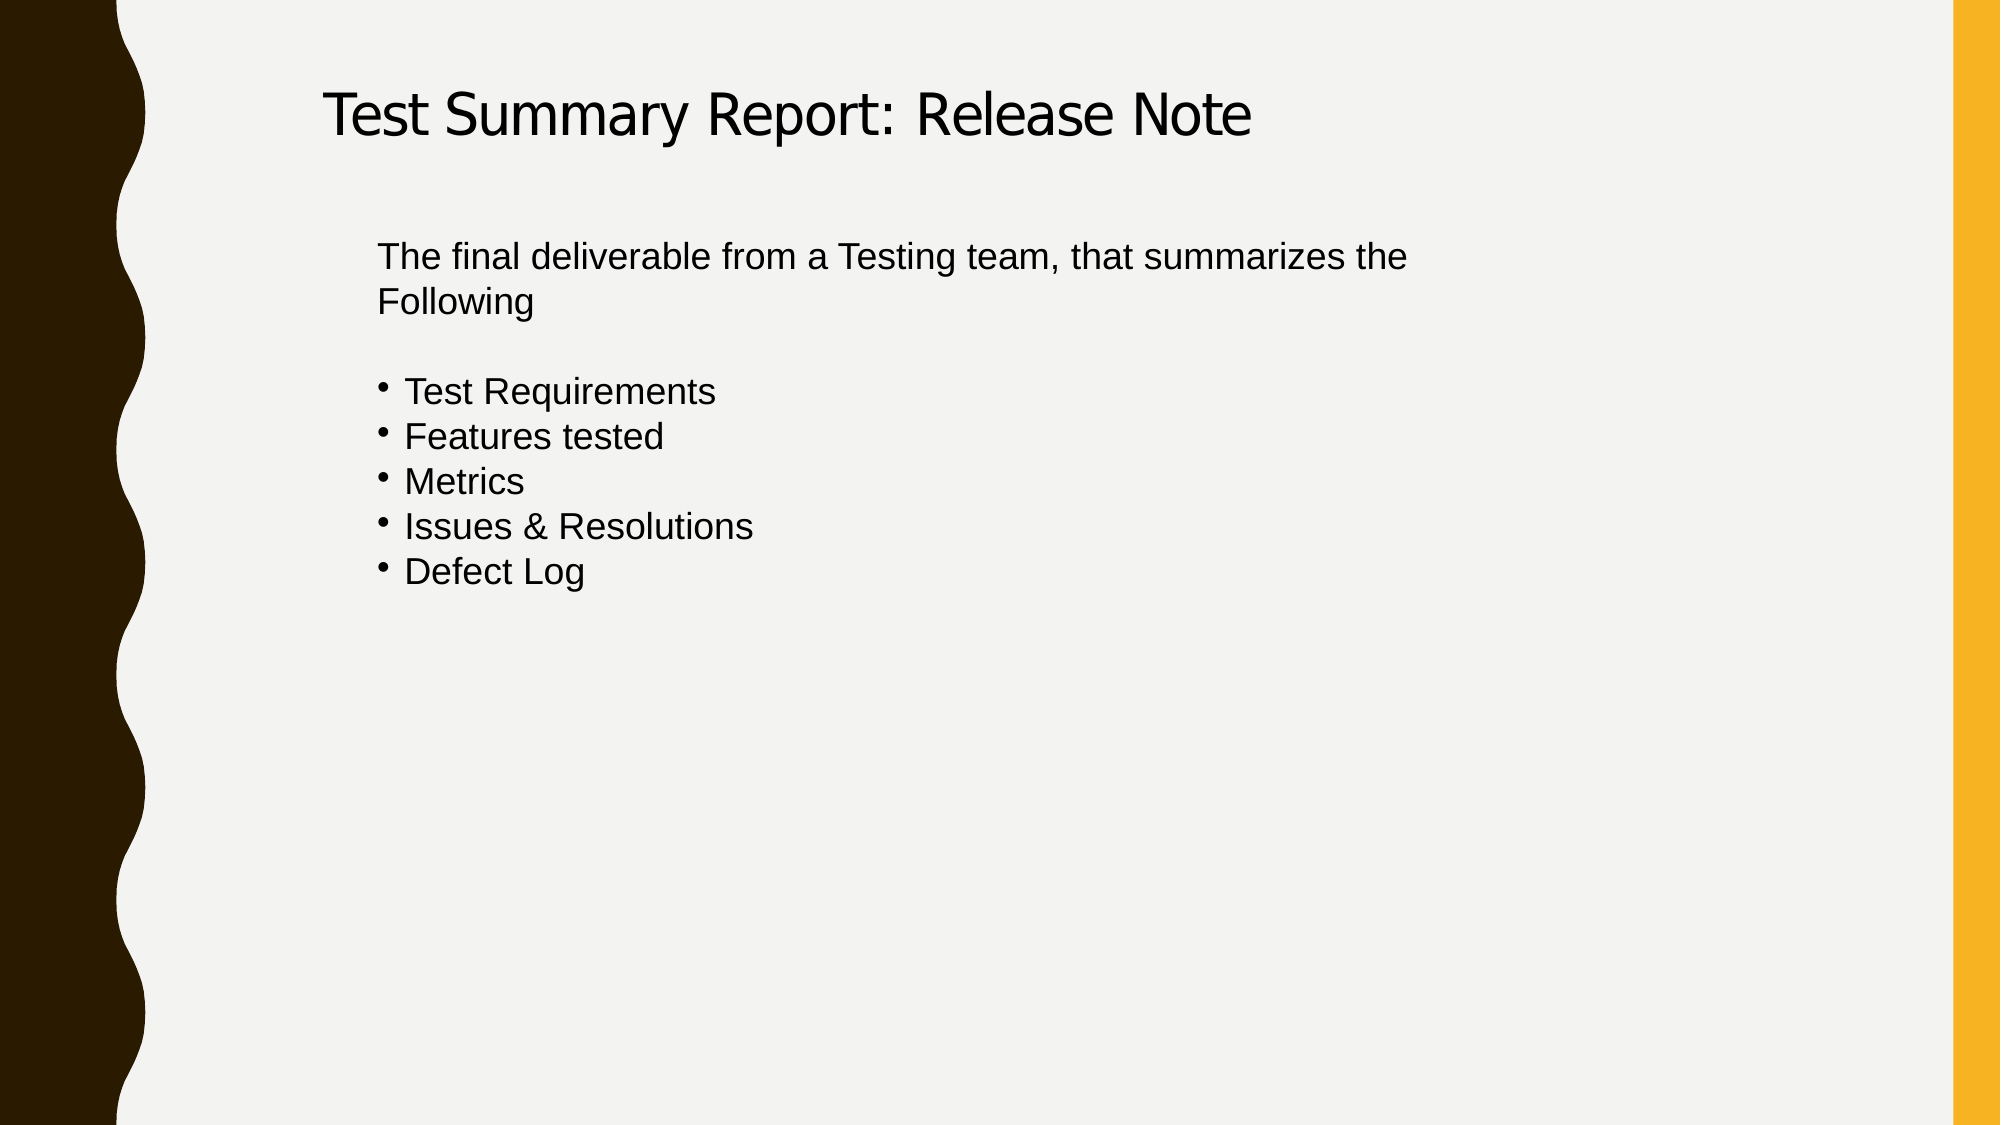

Test Summary Report: Release Note
The final deliverable from a Testing team, that summarizes the
Following

 Test Requirements
 Features tested
 Metrics
 Issues & Resolutions
 Defect Log